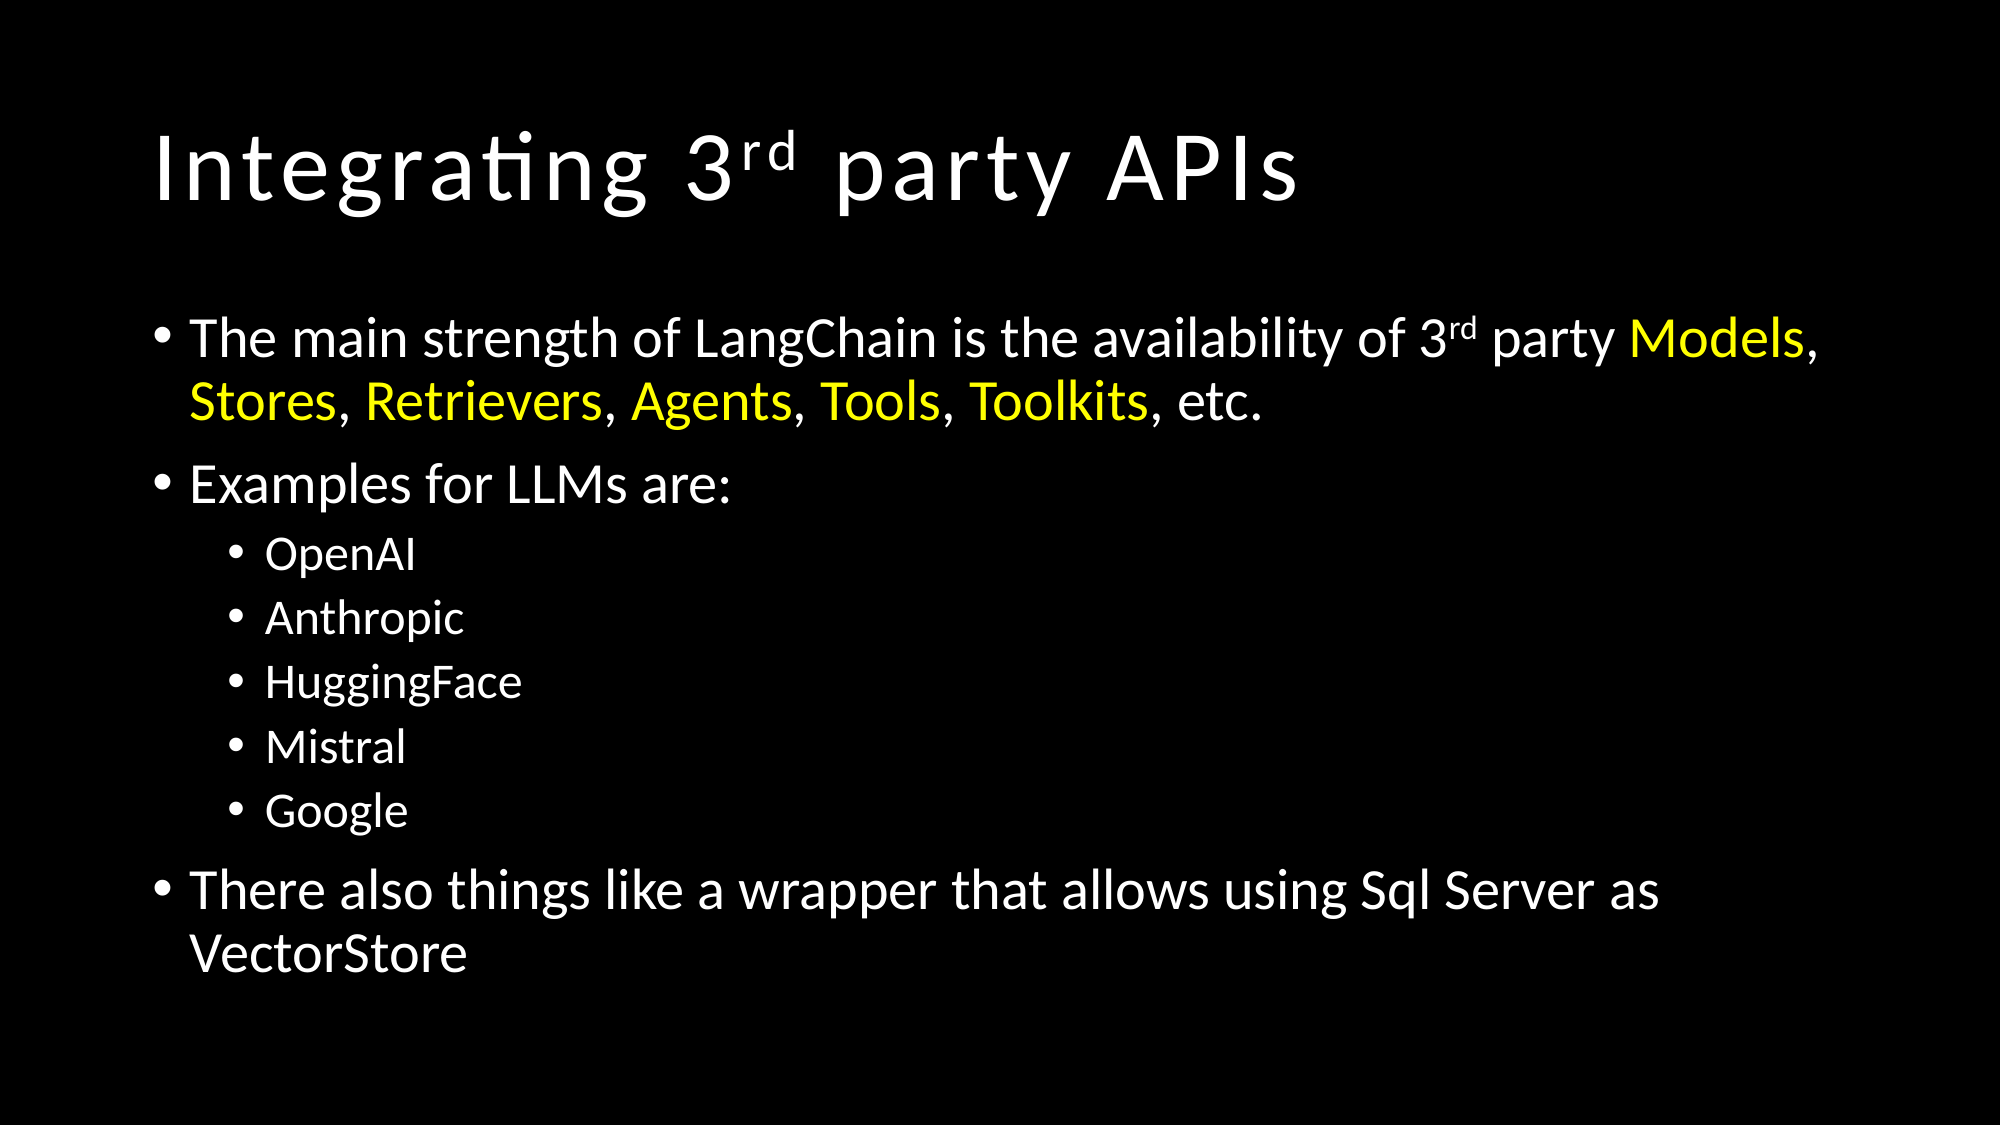

# Integrating 3rd party APIs
The main strength of LangChain is the availability of 3rd party Models, Stores, Retrievers, Agents, Tools, Toolkits, etc.
Examples for LLMs are:
OpenAI
Anthropic
HuggingFace
Mistral
Google
There also things like a wrapper that allows using Sql Server as VectorStore